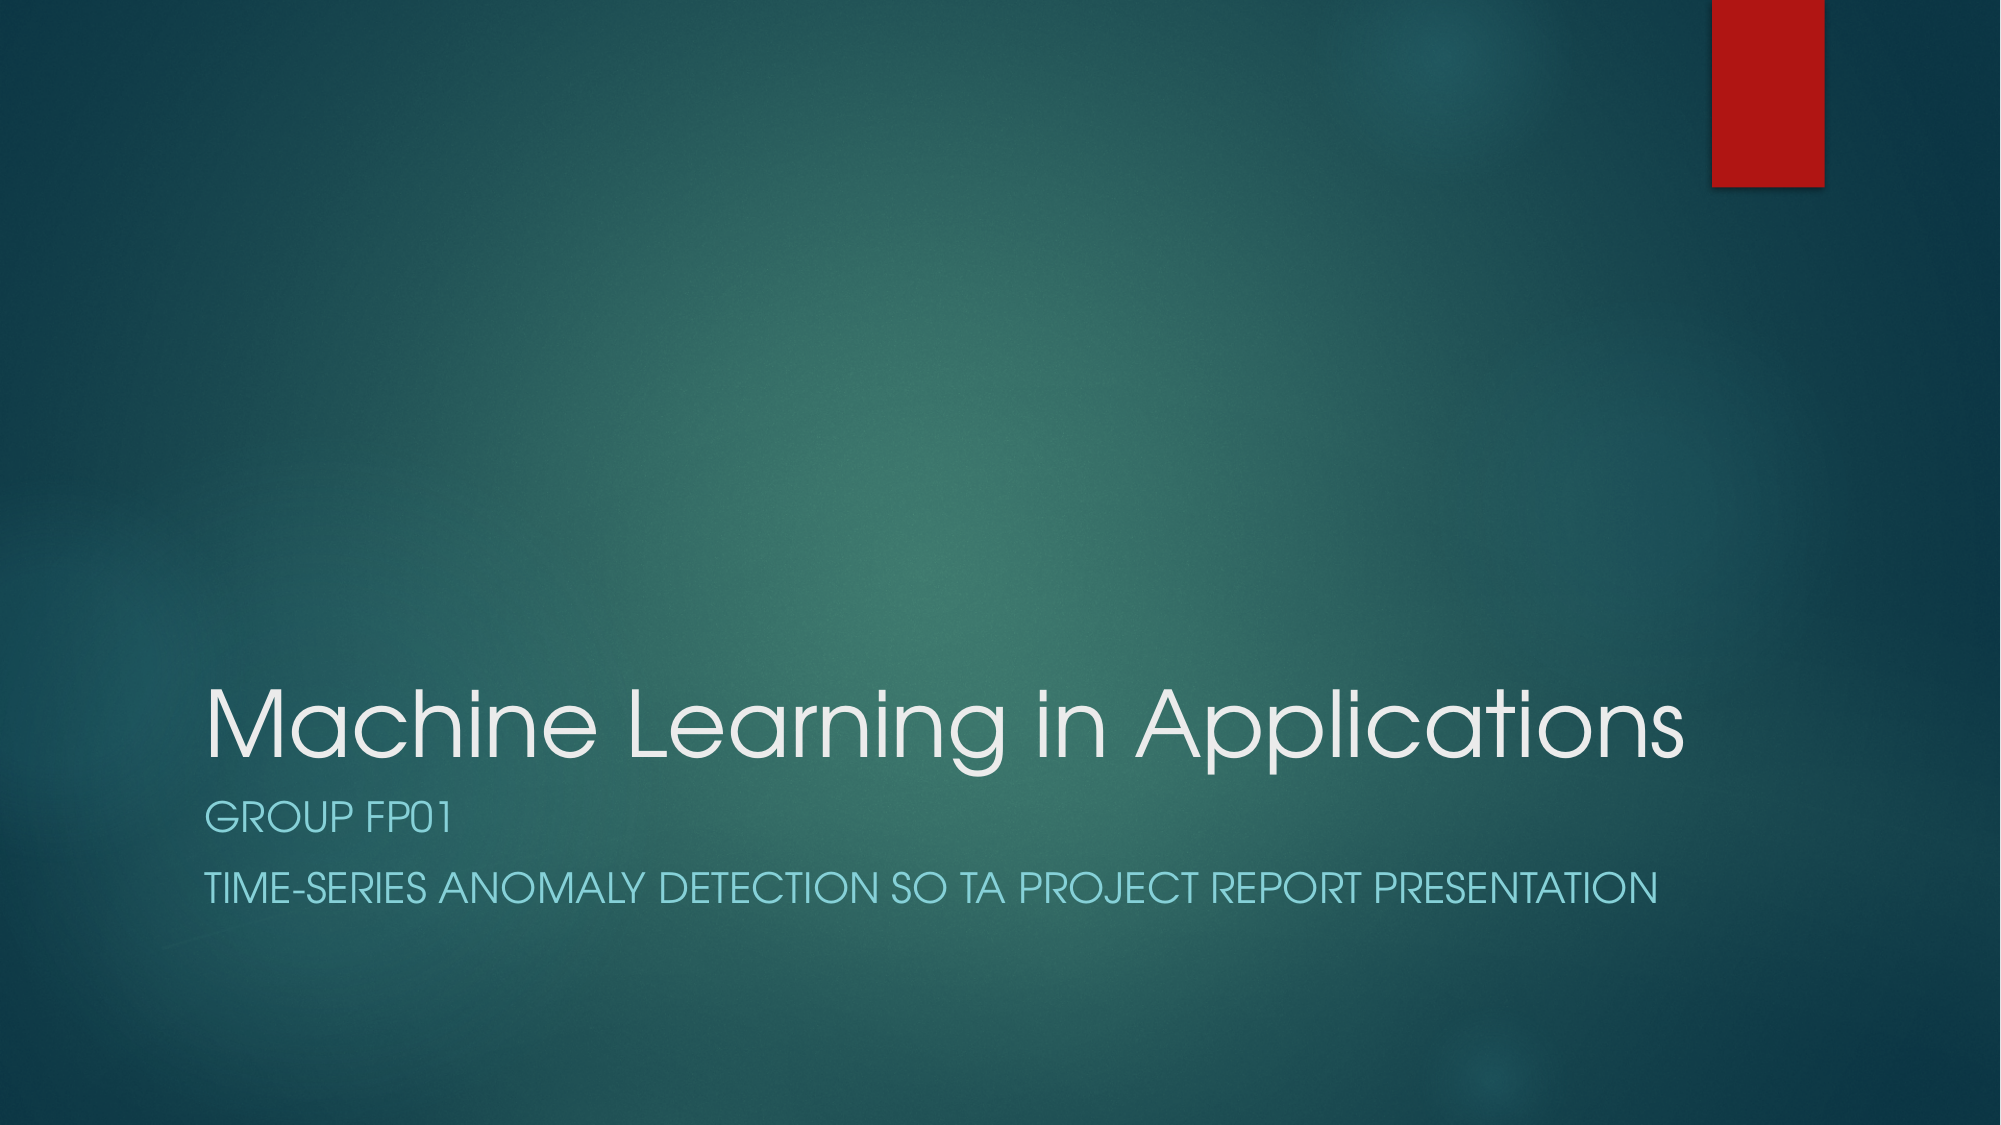

# Machine Learning in Applications
GROUP FP01
TIME-SERIES ANOMALY DETECTION SO TA PROJECT REPORT PRESENTATION